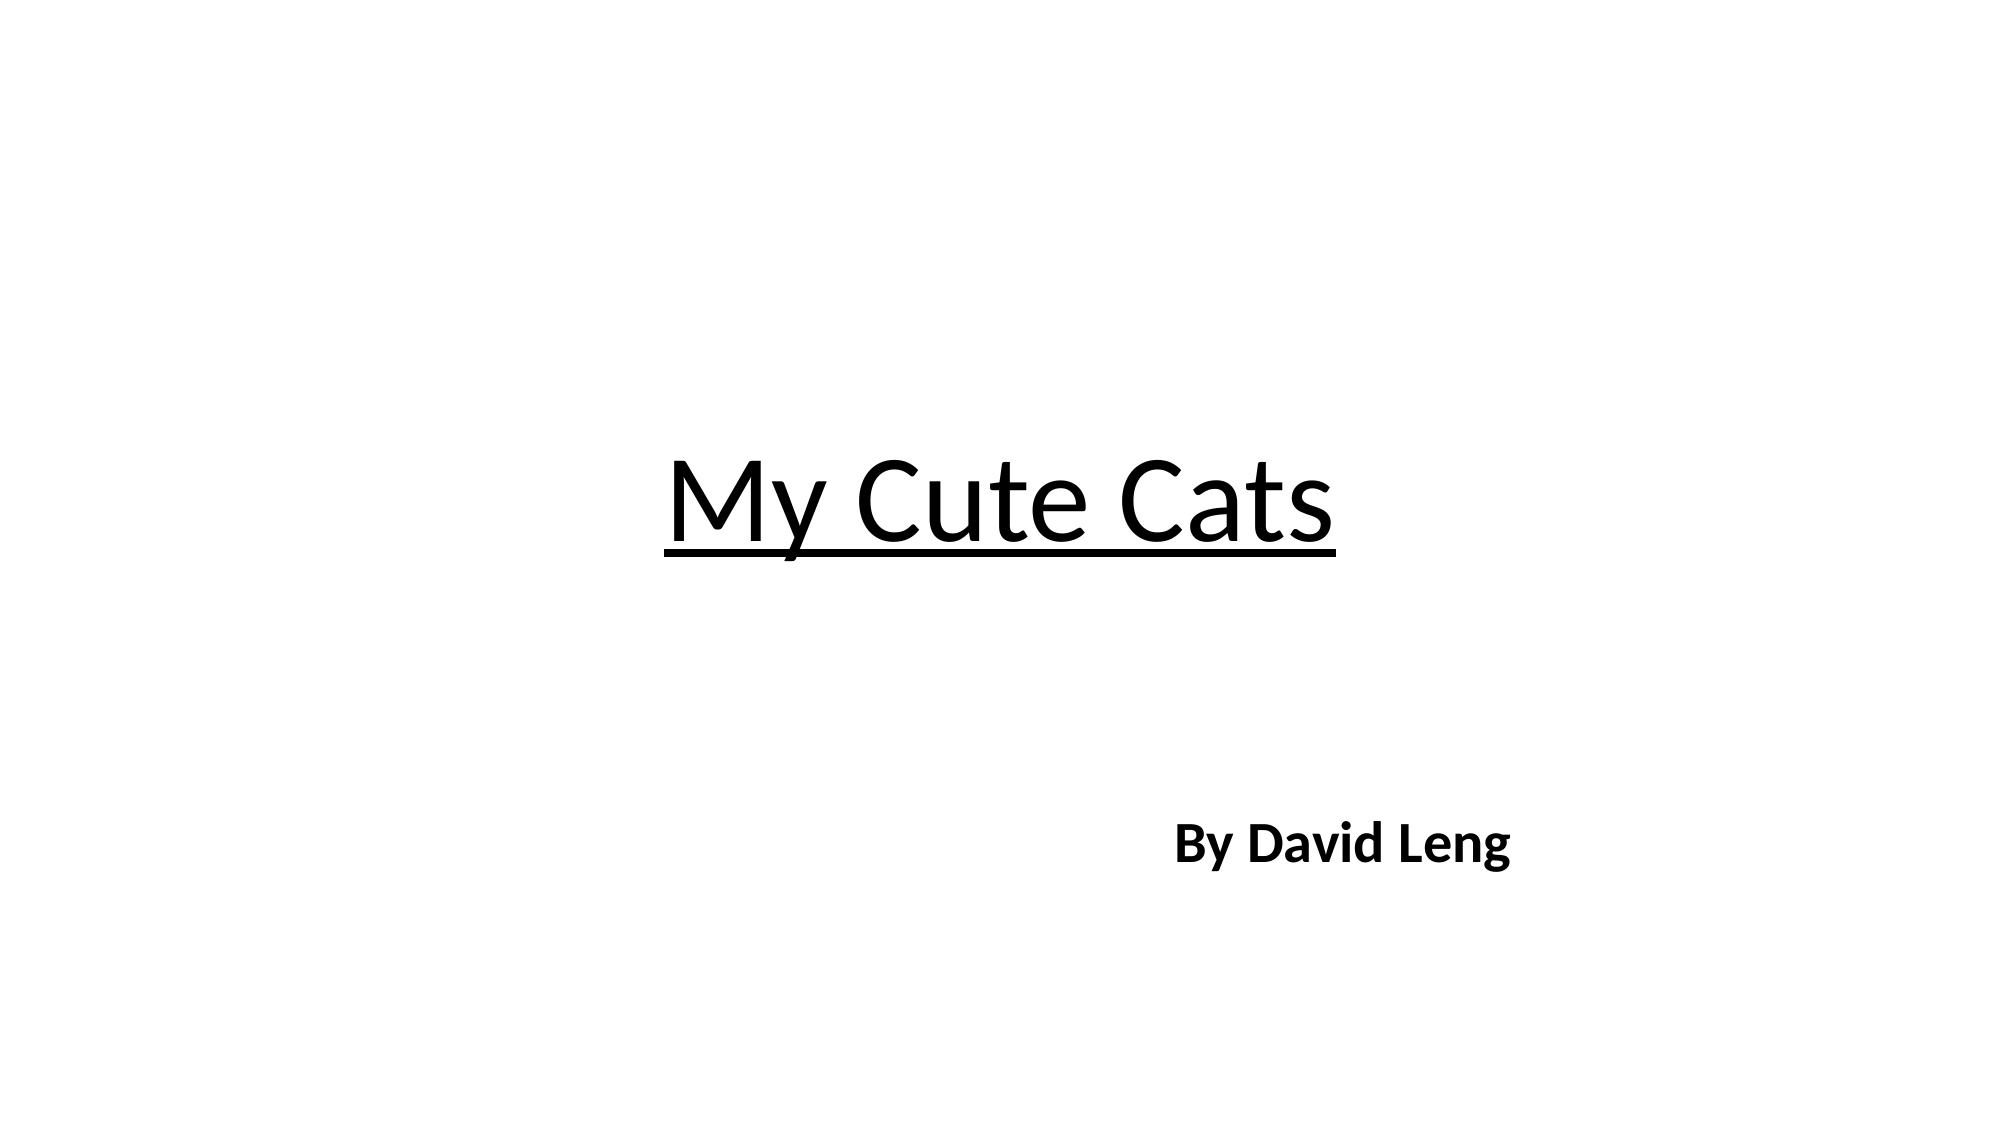

# My Cute Cats
By David Leng